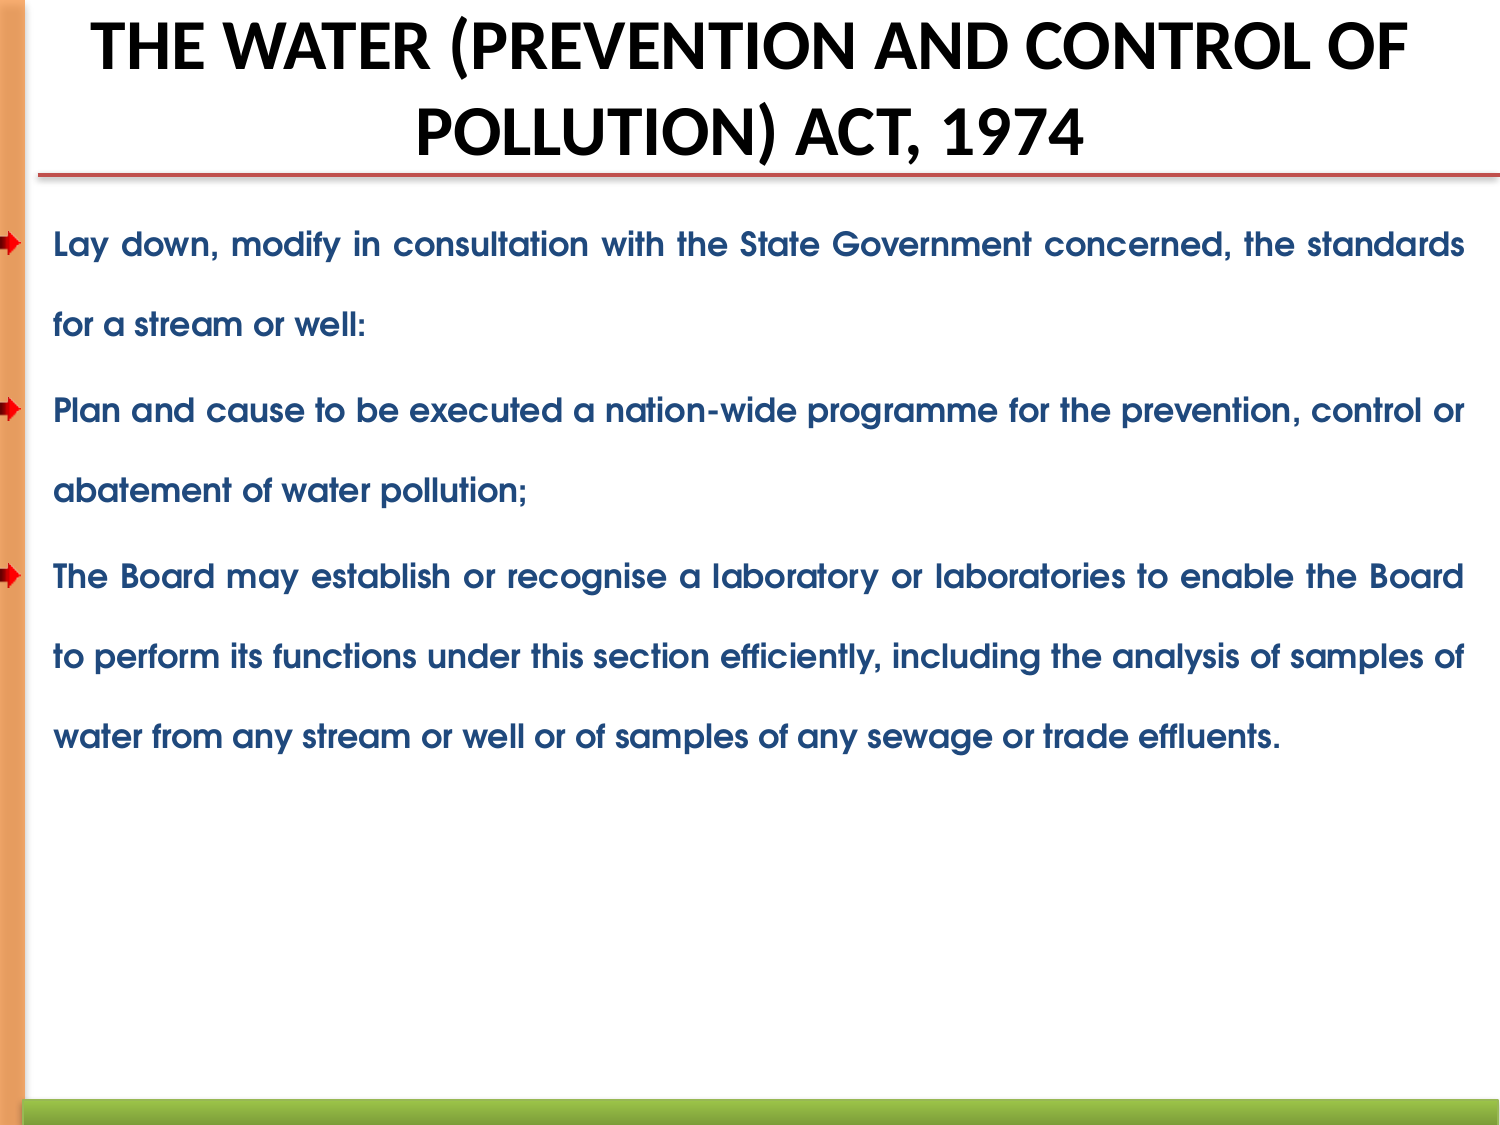

# THE WATER (PREVENTION AND CONTROL OF POLLUTION) ACT, 1974
Lay down, modify in consultation with the State Government concerned, the standards for a stream or well:
Plan and cause to be executed a nation-wide programme for the prevention, control or abatement of water pollution;
The Board may establish or recognise a laboratory or laboratories to enable the Board to perform its functions under this section efficiently, including the analysis of samples of water from any stream or well or of samples of any sewage or trade effluents.